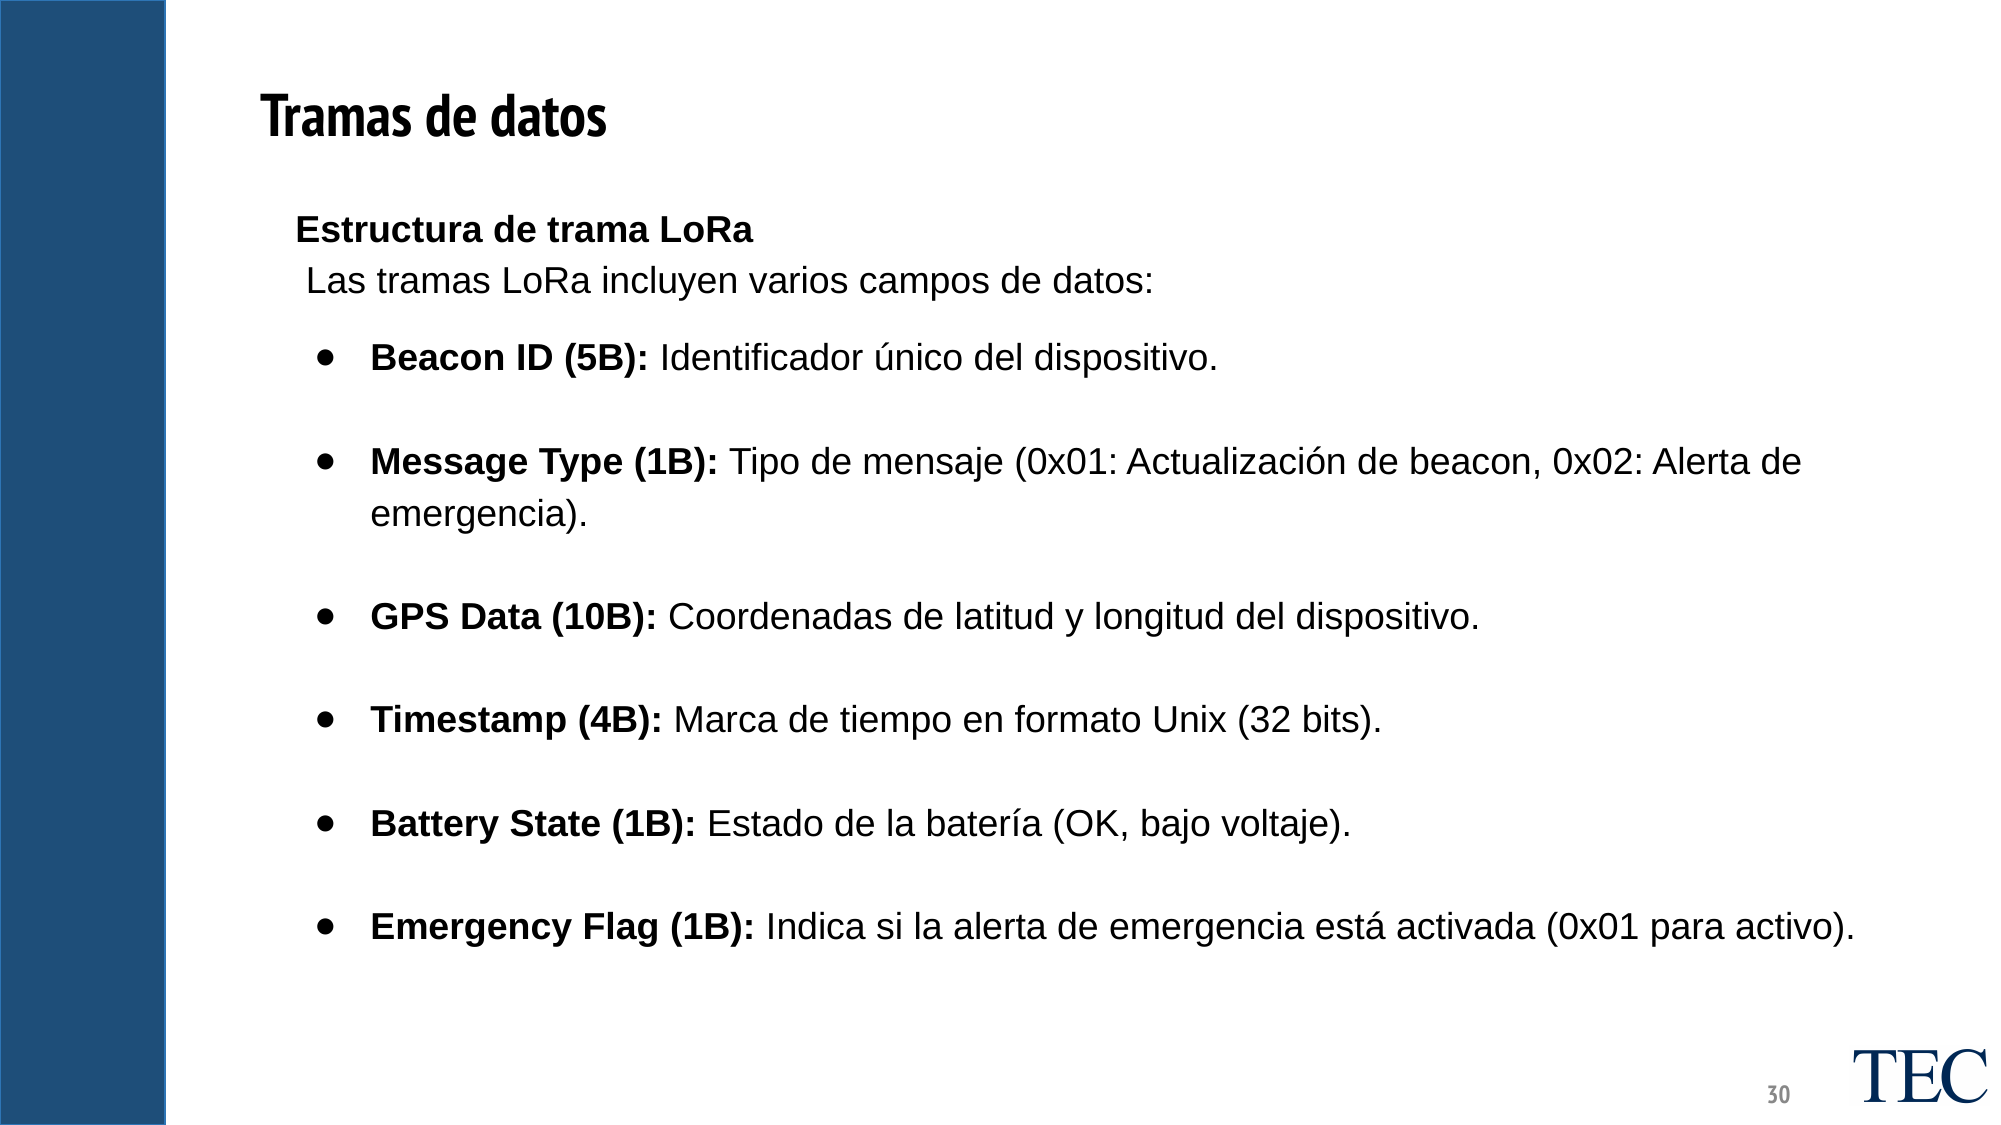

Tramas de datos
Estructura de trama LoRa
 Las tramas LoRa incluyen varios campos de datos:
Beacon ID (5B): Identificador único del dispositivo.
Message Type (1B): Tipo de mensaje (0x01: Actualización de beacon, 0x02: Alerta de emergencia).
GPS Data (10B): Coordenadas de latitud y longitud del dispositivo.
Timestamp (4B): Marca de tiempo en formato Unix (32 bits).
Battery State (1B): Estado de la batería (OK, bajo voltaje).
Emergency Flag (1B): Indica si la alerta de emergencia está activada (0x01 para activo).

30